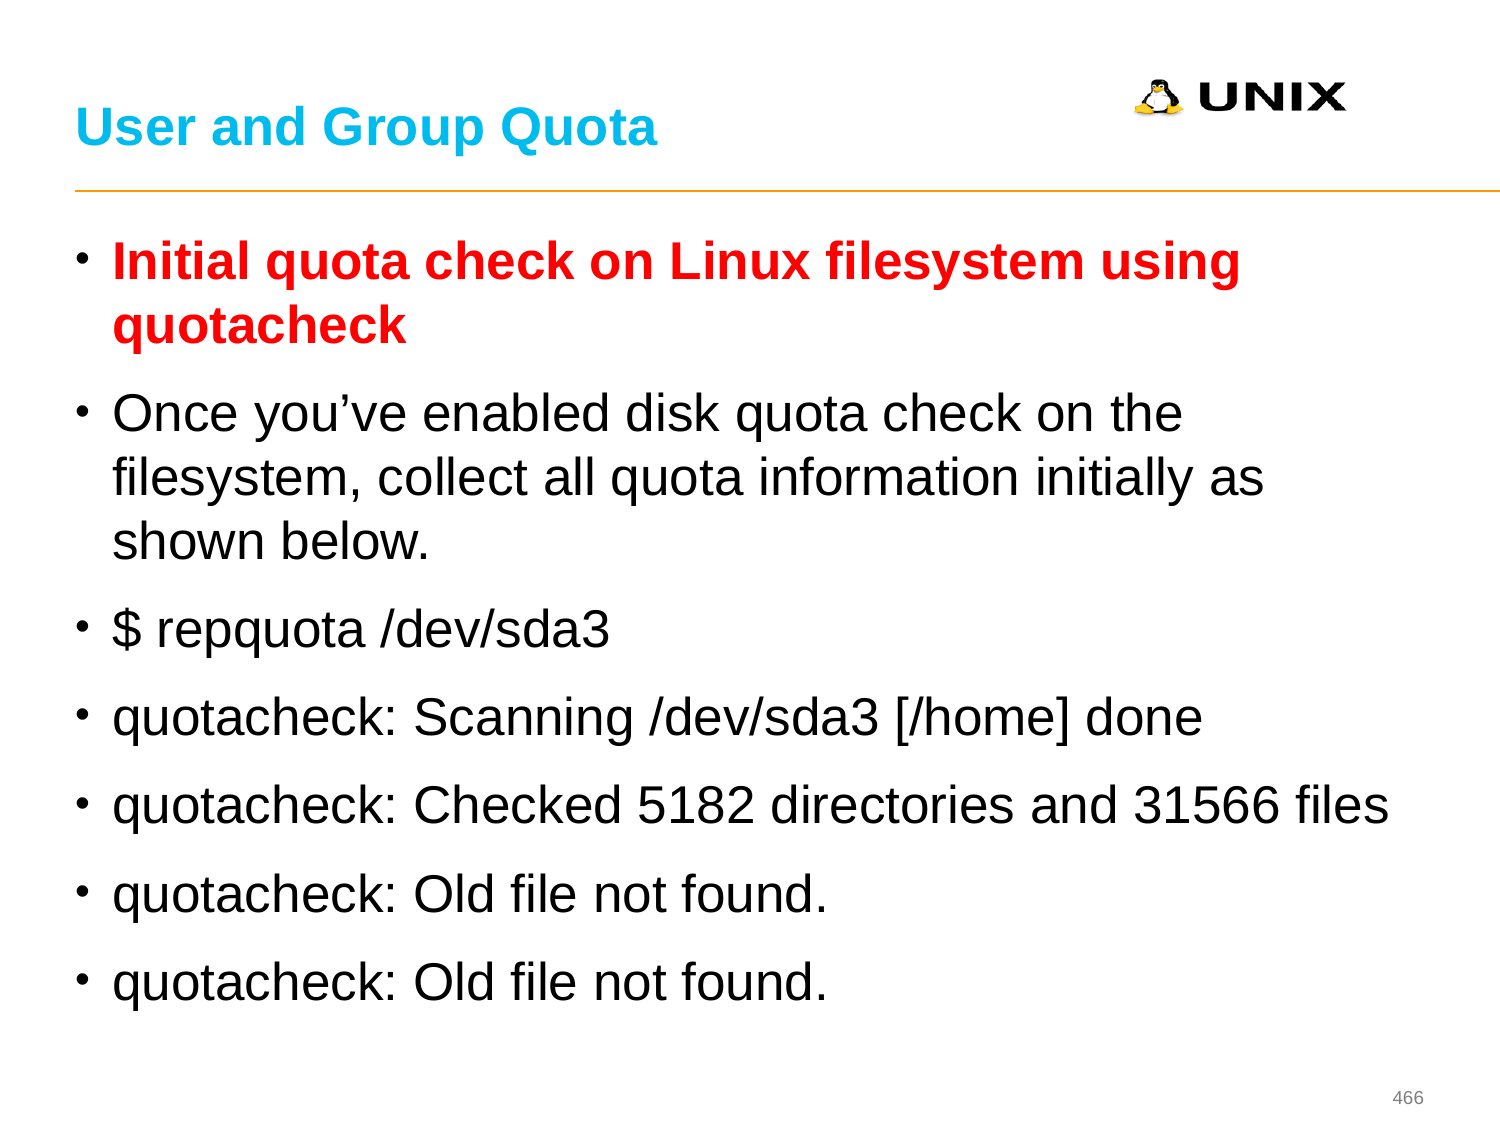

# User and Group Quota
Initial quota check on Linux filesystem using quotacheck
Once you’ve enabled disk quota check on the filesystem, collect all quota information initially as shown below.
$ repquota /dev/sda3
quotacheck: Scanning /dev/sda3 [/home] done
quotacheck: Checked 5182 directories and 31566 files
quotacheck: Old file not found.
quotacheck: Old file not found.